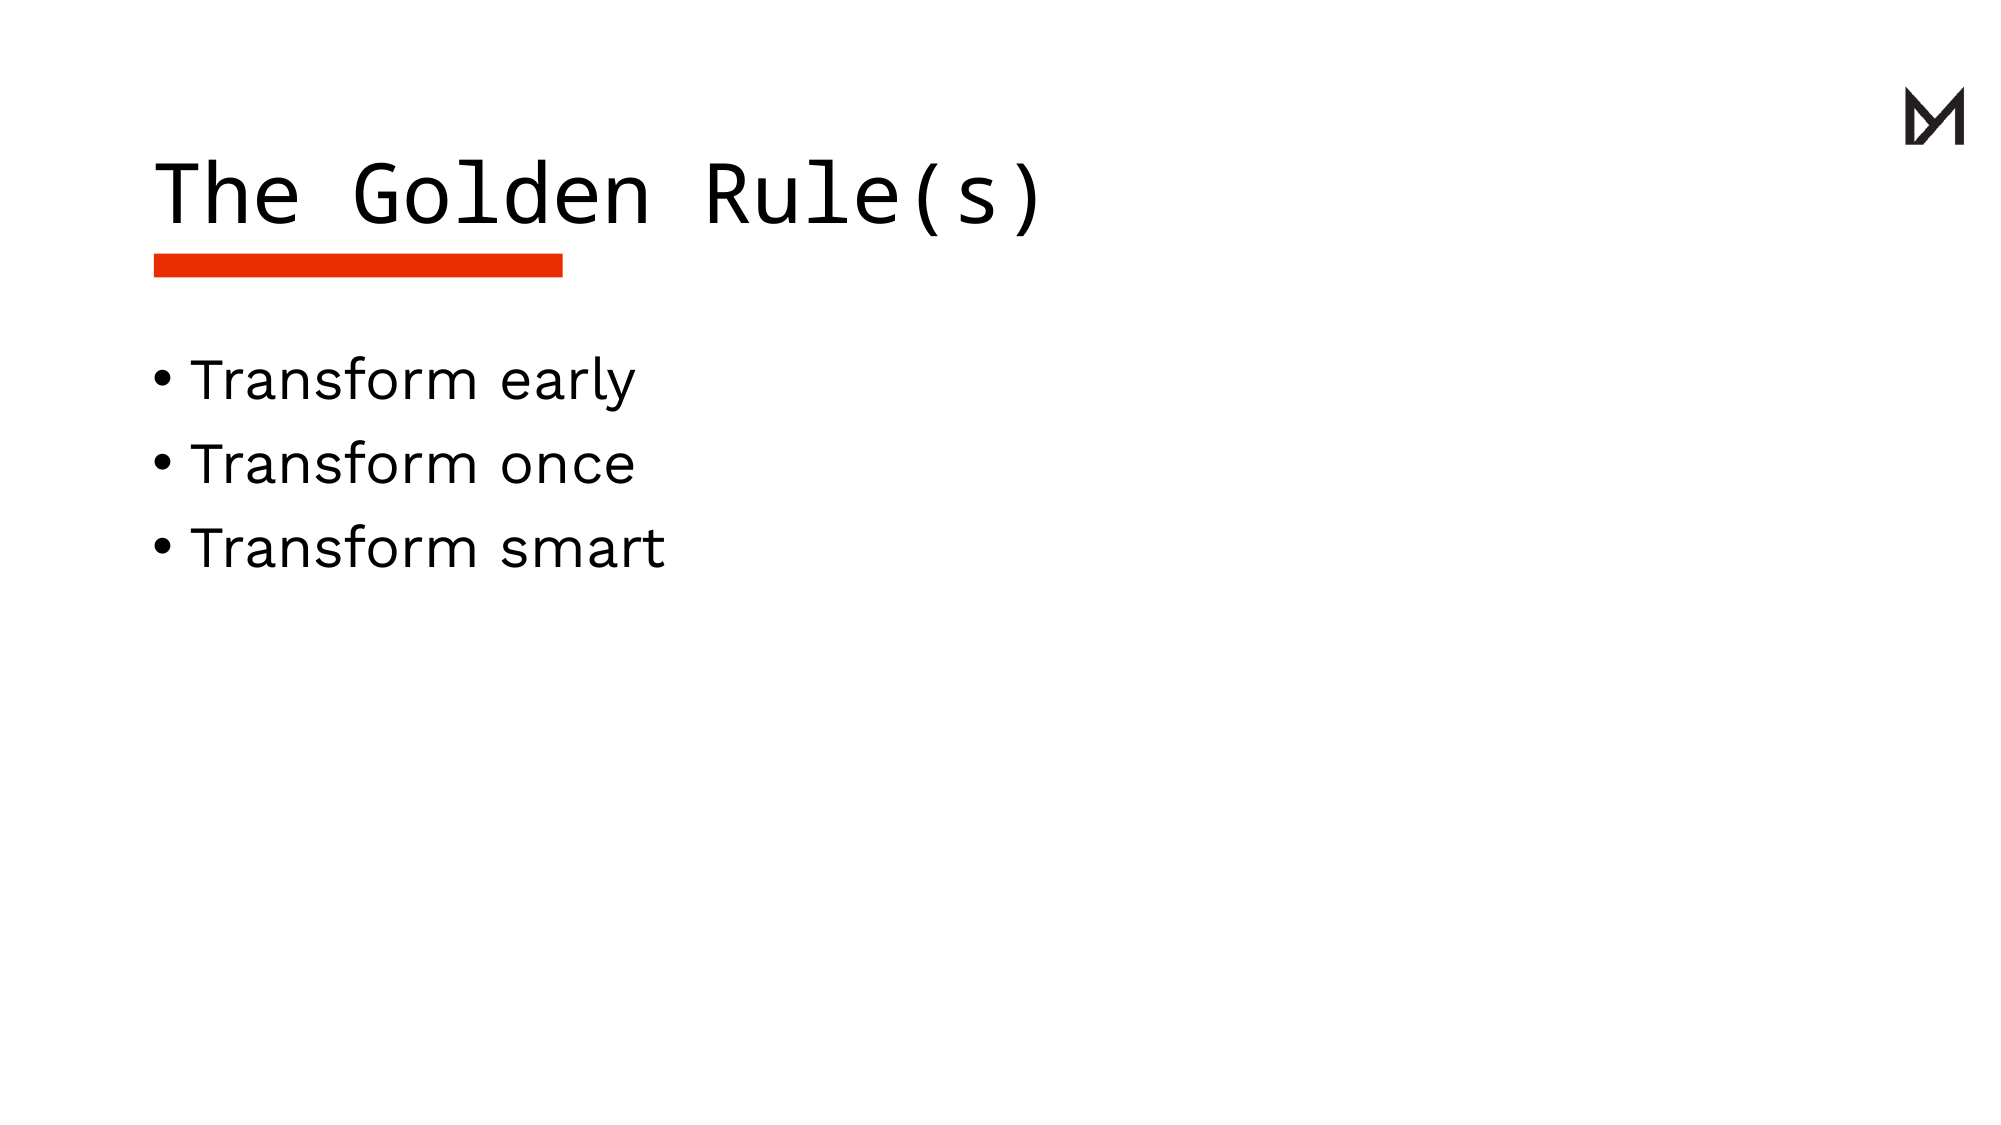

# The Golden Rule(s)
Transform early
Transform once
Transform smart